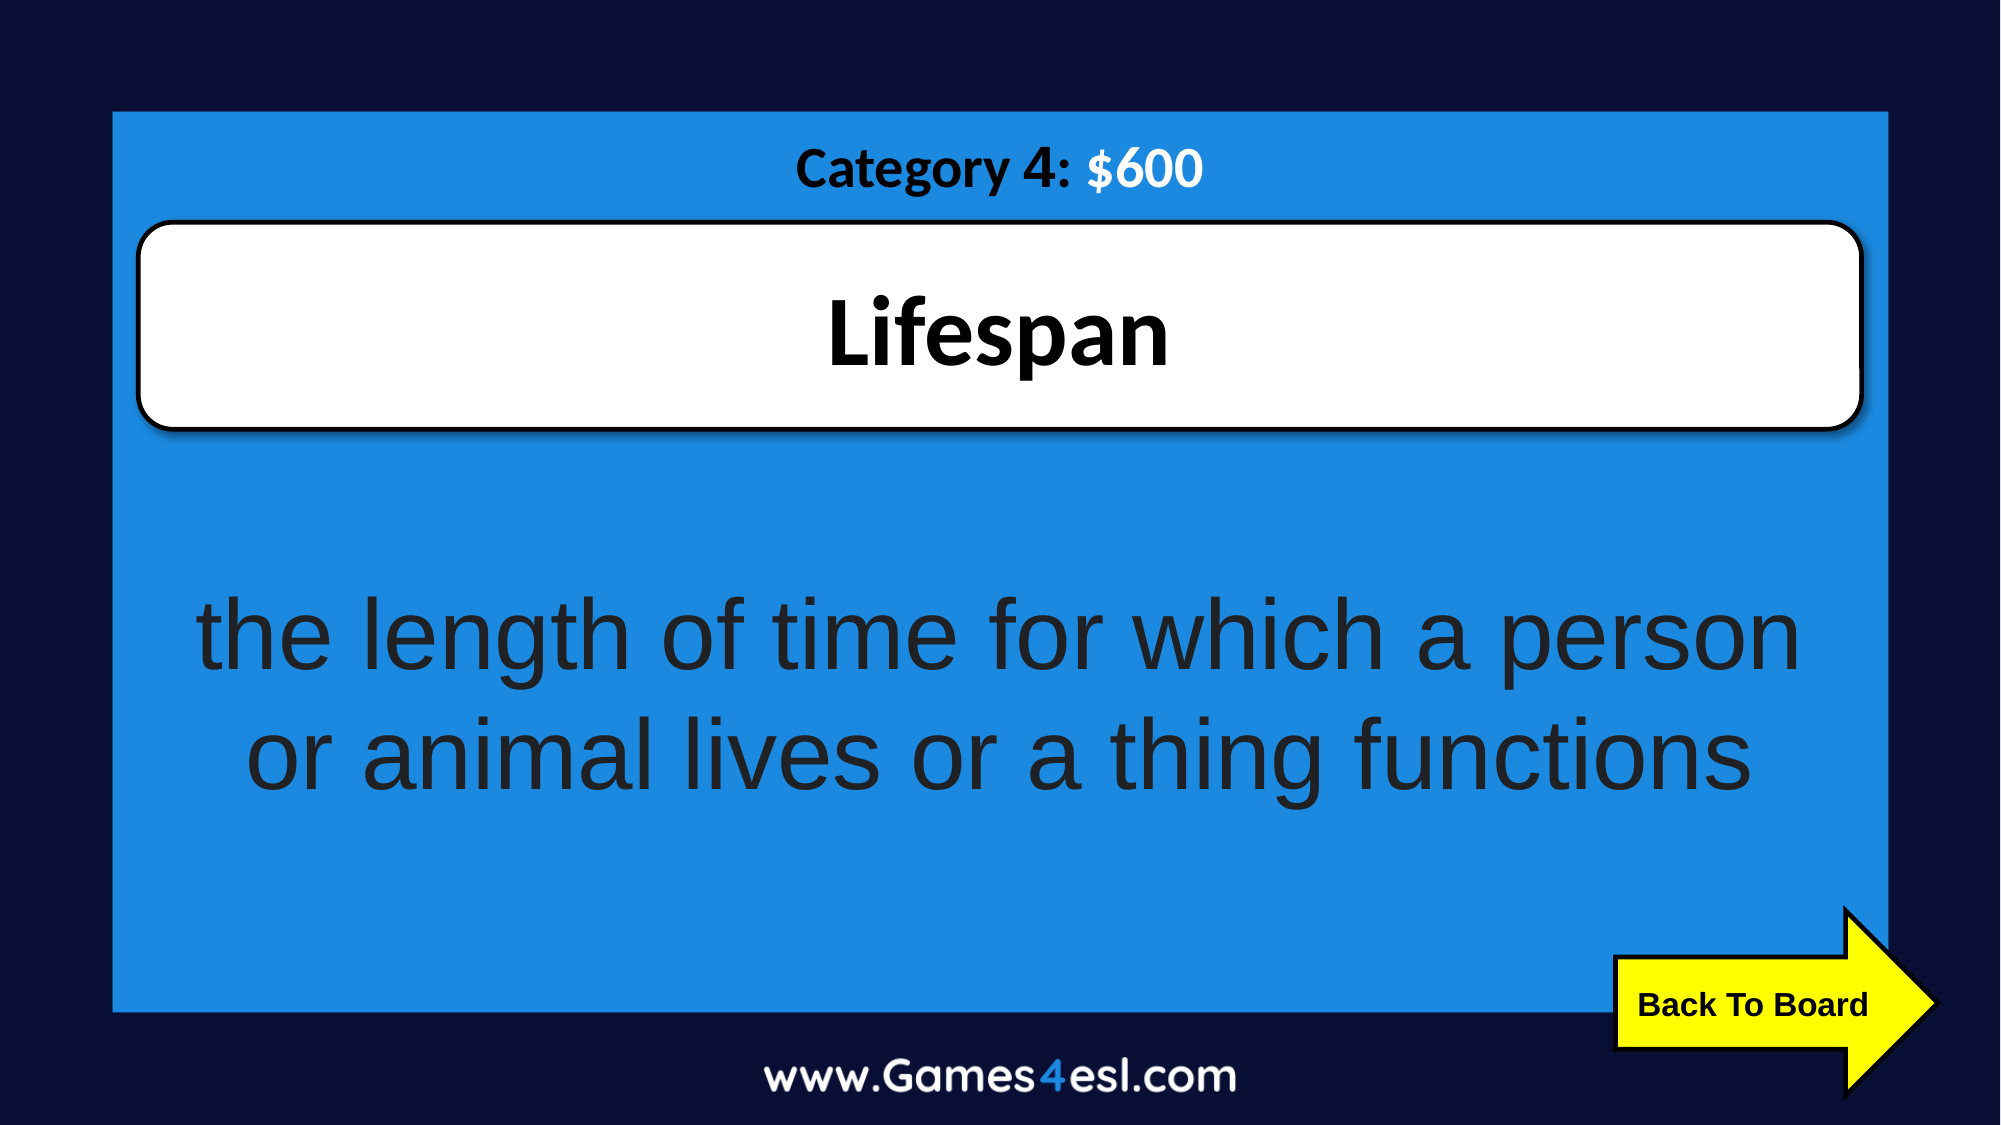

Category 4: $600
Lifespan
the length of time for which a person or animal lives or a thing functions
Back To Board